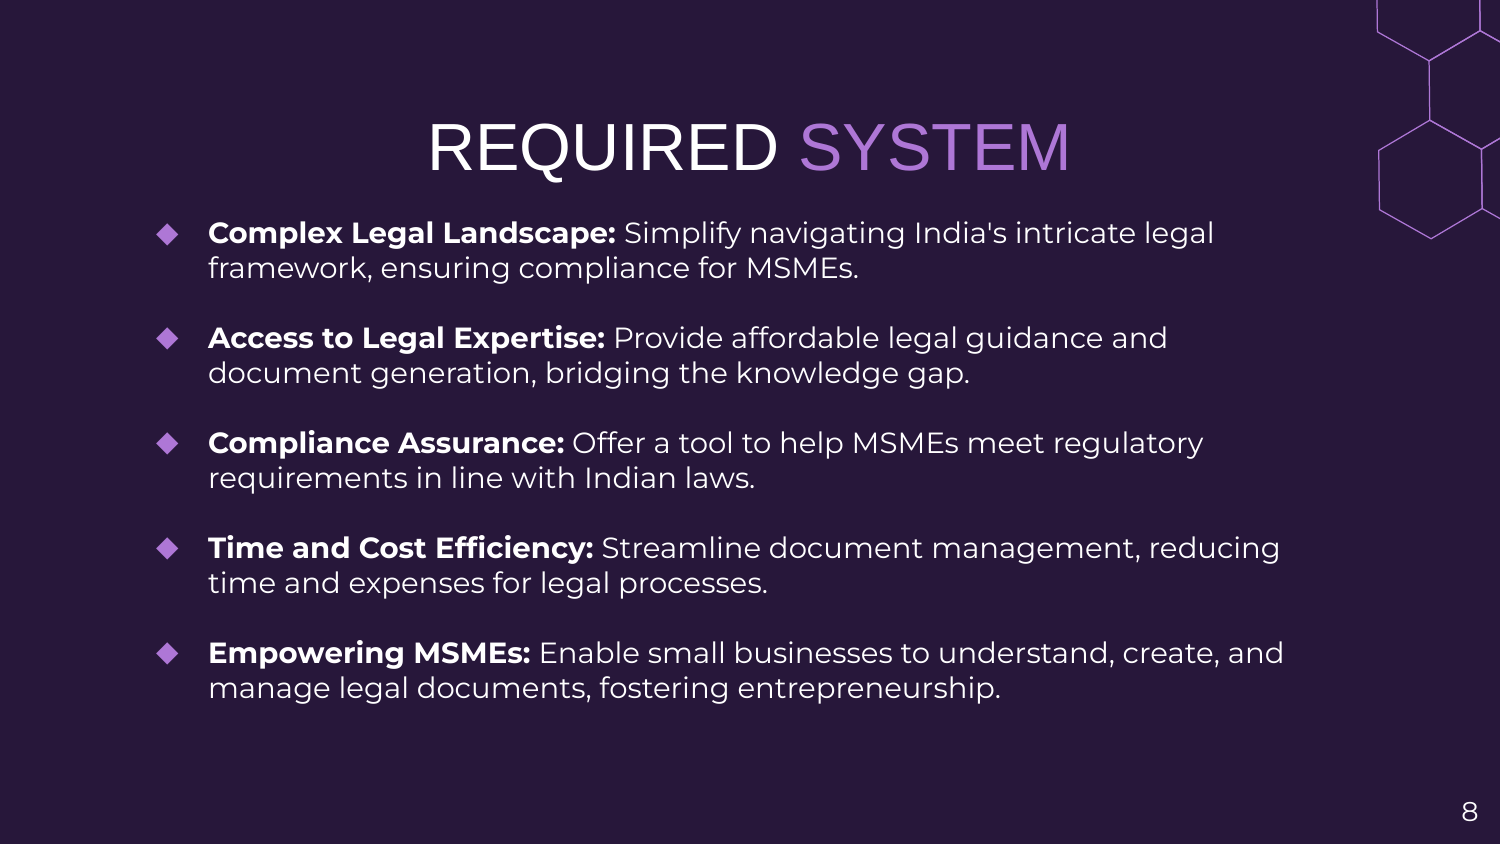

# REQUIRED SYSTEM
Complex Legal Landscape: Simplify navigating India's intricate legal framework, ensuring compliance for MSMEs.

Access to Legal Expertise: Provide affordable legal guidance and document generation, bridging the knowledge gap.

Compliance Assurance: Offer a tool to help MSMEs meet regulatory requirements in line with Indian laws.

Time and Cost Efficiency: Streamline document management, reducing time and expenses for legal processes.

Empowering MSMEs: Enable small businesses to understand, create, and manage legal documents, fostering entrepreneurship.

8